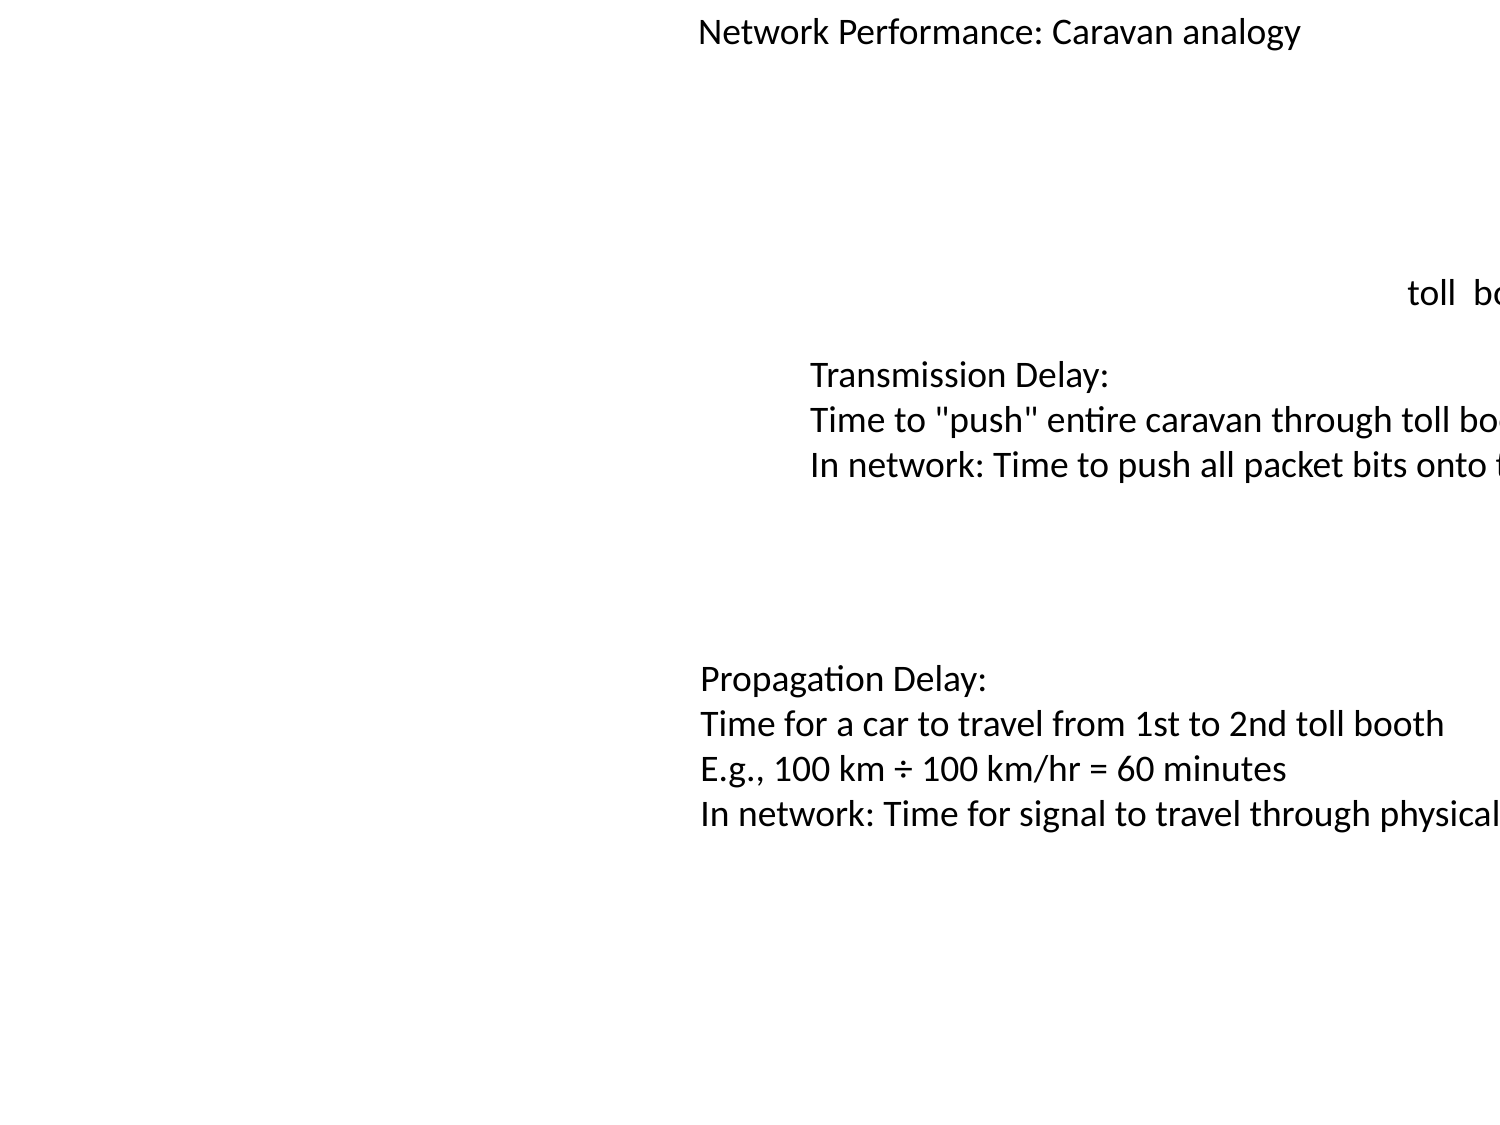

Network Performance: Caravan analogy

100 km

toll  booth
toll booth
Transmission Delay:
Time to "push" entire caravan through toll booth. E.g., 10 cars × 12 sec = 120 seconds
In network: Time to push all packet bits onto the link (packet length/ link transmission rate)
Propagation Delay:
Time for a car to travel from 1st to 2nd toll booth
E.g., 100 km ÷ 100 km/hr = 60 minutes
In network: Time for signal to travel through physical medium (length of physical link/propagation speed )